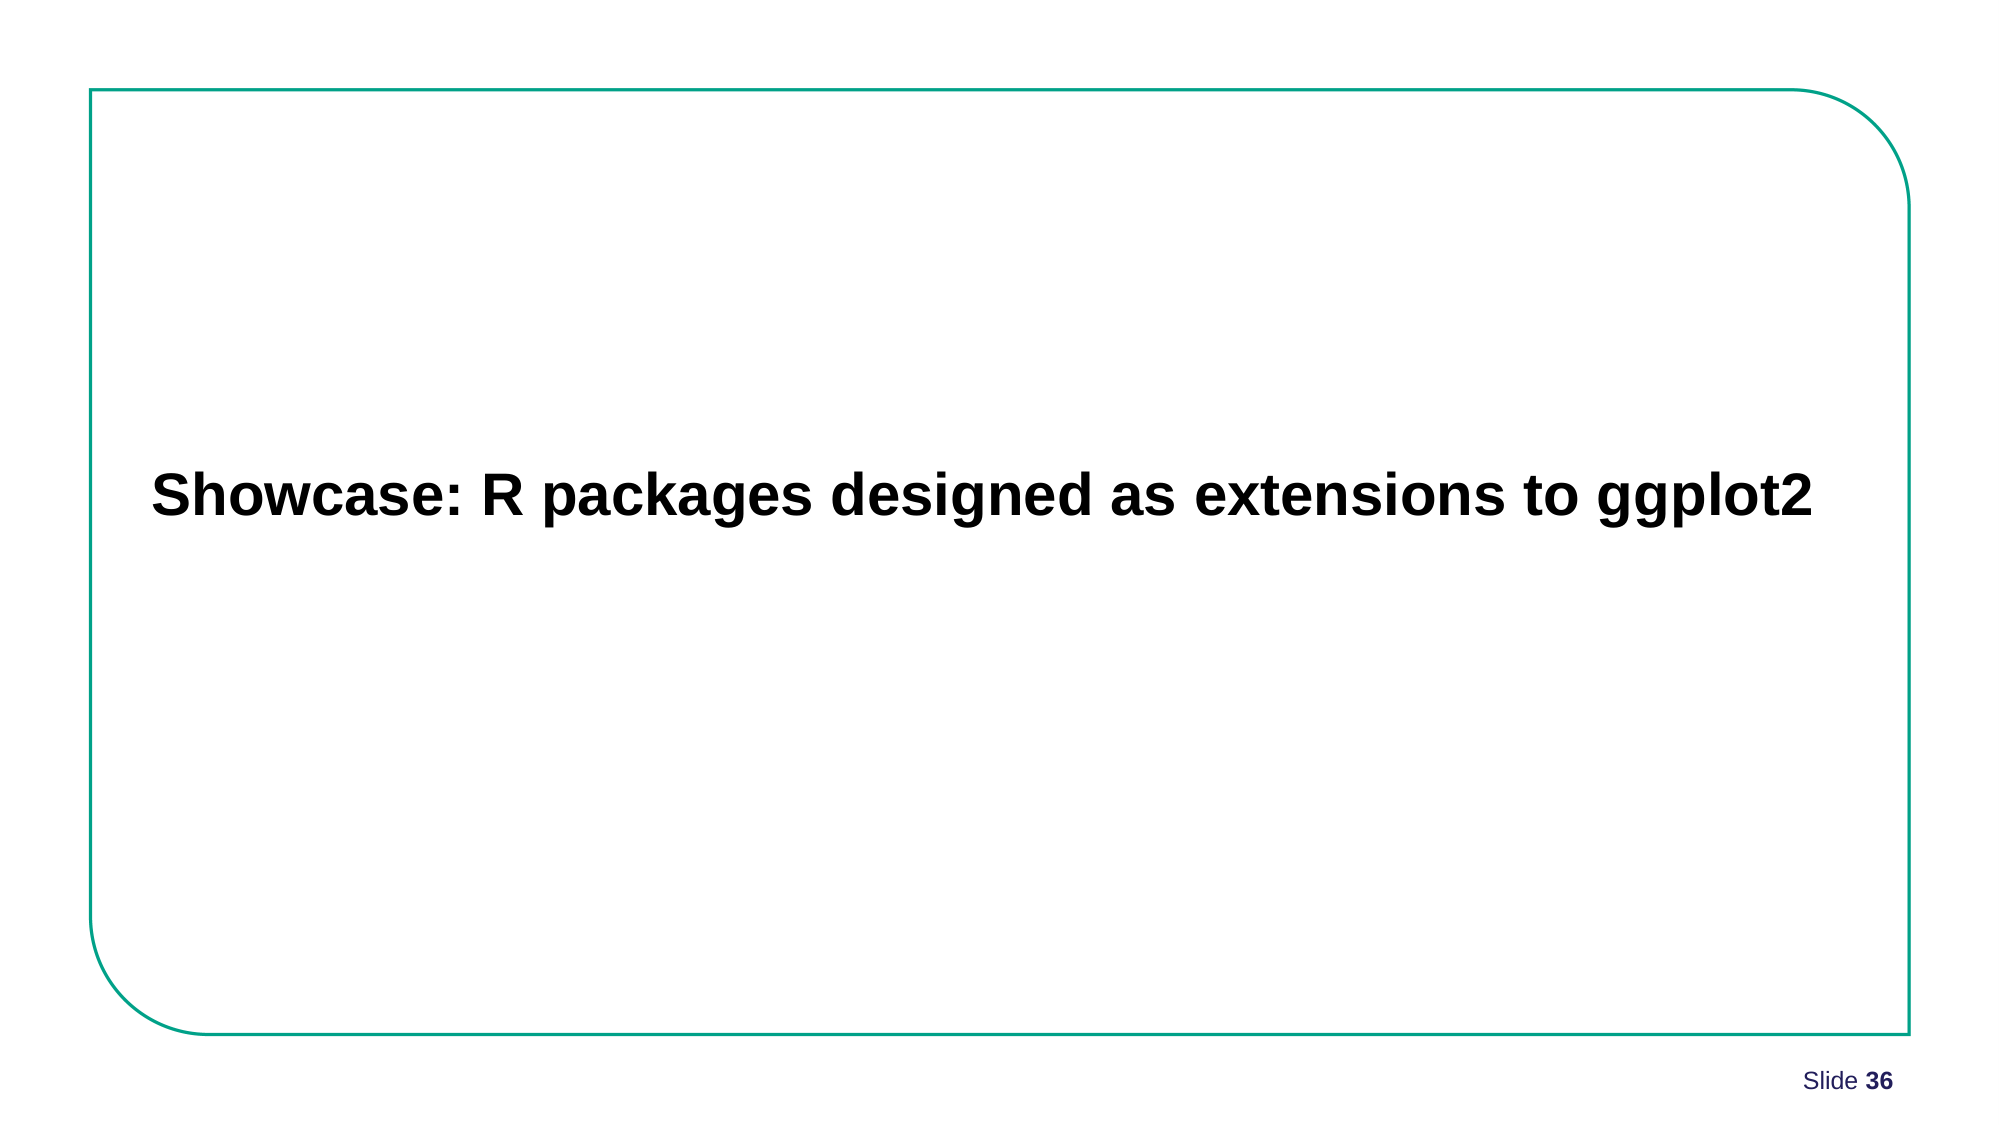

# Showcase: R packages designed as extensions to ggplot2
Slide 36